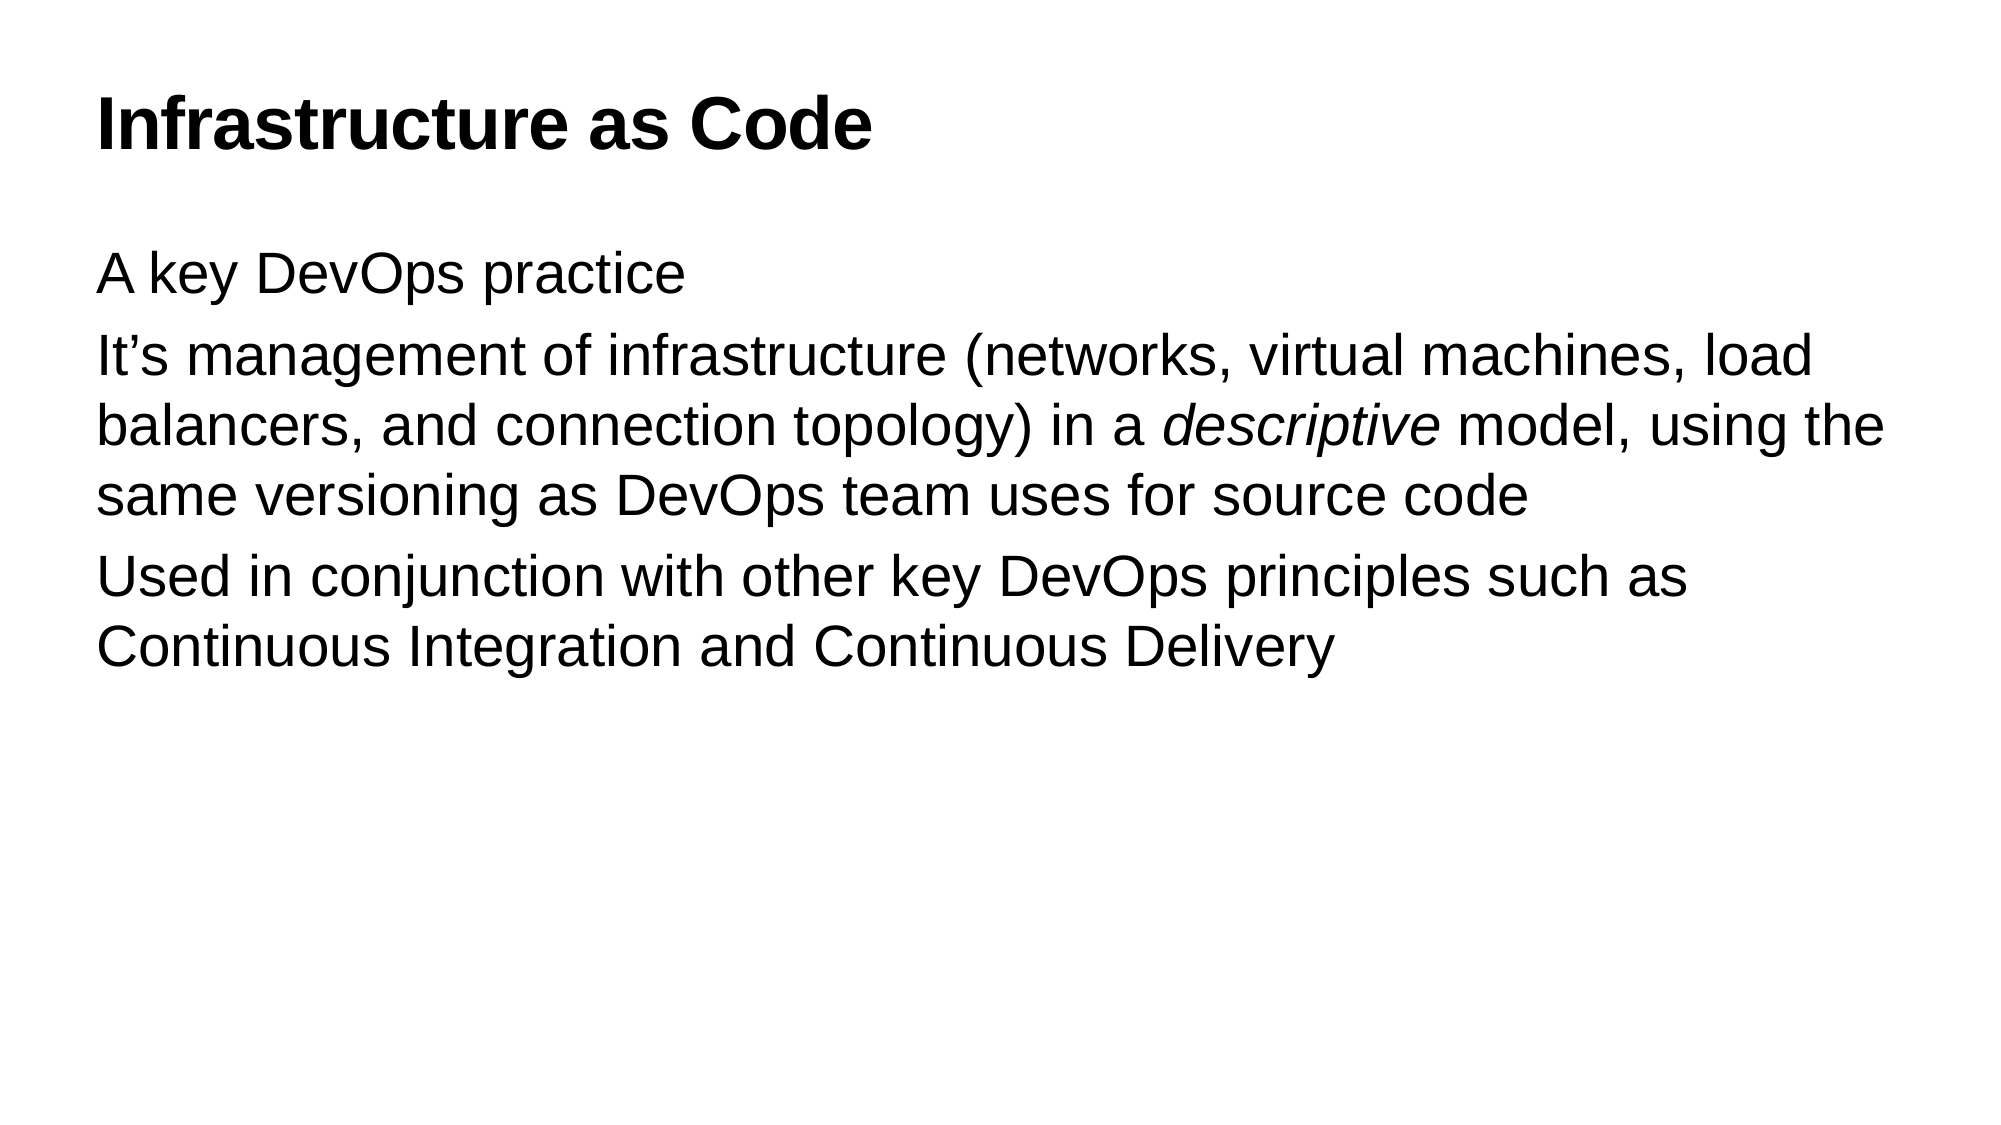

# Infrastructure as Code
A key DevOps practice
It’s management of infrastructure (networks, virtual machines, load balancers, and connection topology) in a descriptive model, using the same versioning as DevOps team uses for source code
Used in conjunction with other key DevOps principles such as Continuous Integration and Continuous Delivery